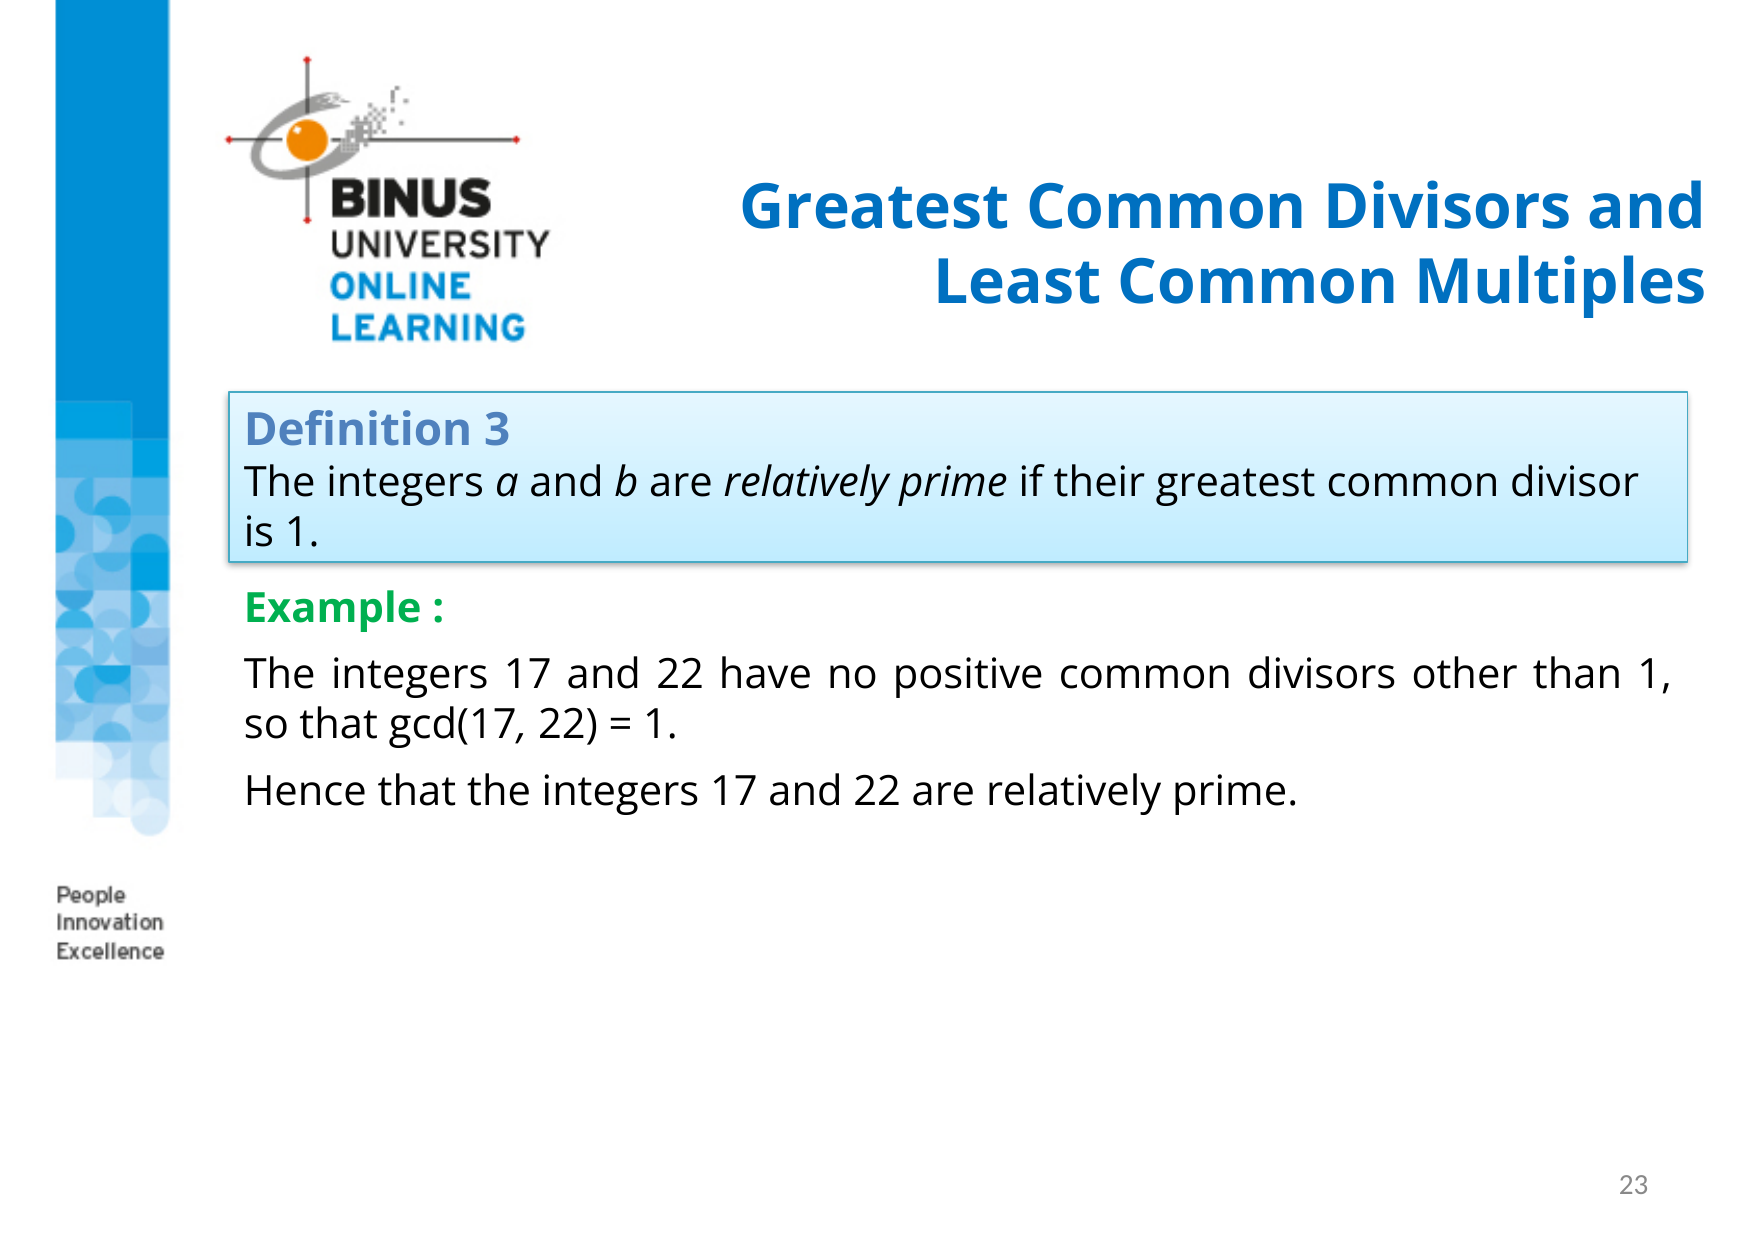

# Greatest Common Divisors and Least Common Multiples
Definition 3
The integers a and b are relatively prime if their greatest common divisor is 1.
Example :
The integers 17 and 22 have no positive common divisors other than 1, so that gcd(17, 22) = 1.
Hence that the integers 17 and 22 are relatively prime.

23